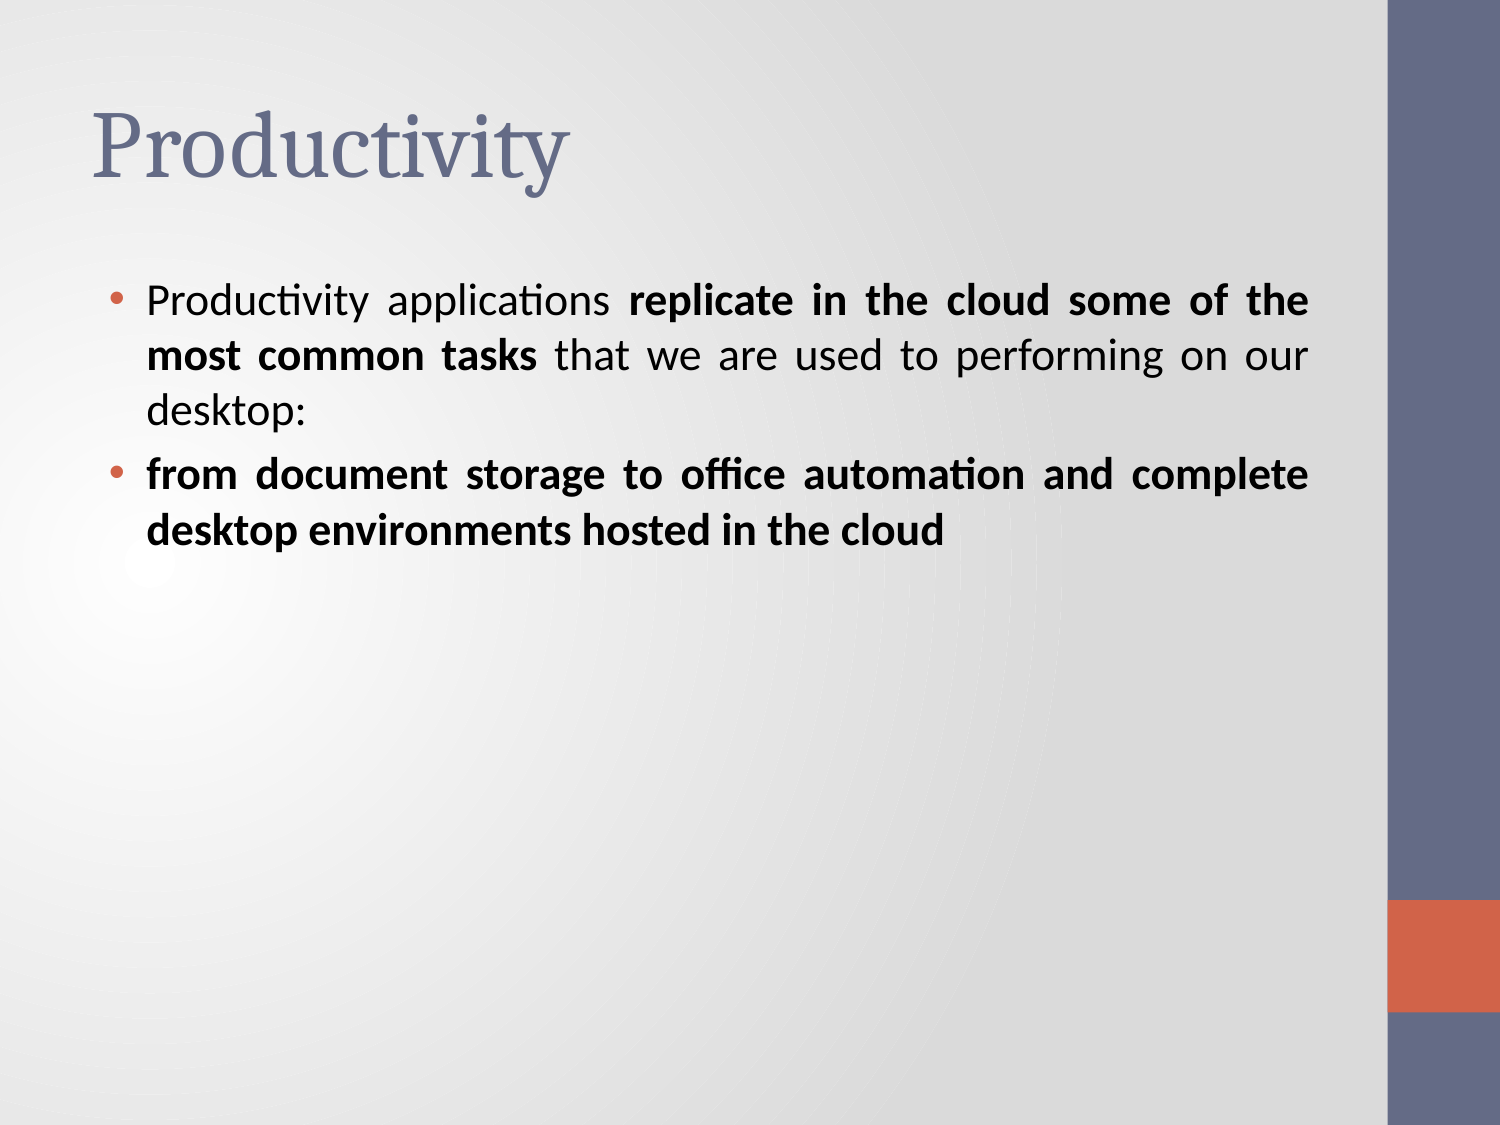

# Productivity
Productivity applications replicate in the cloud some of the most common tasks that we are used to performing on our desktop:
from document storage to office automation and complete desktop environments hosted in the cloud